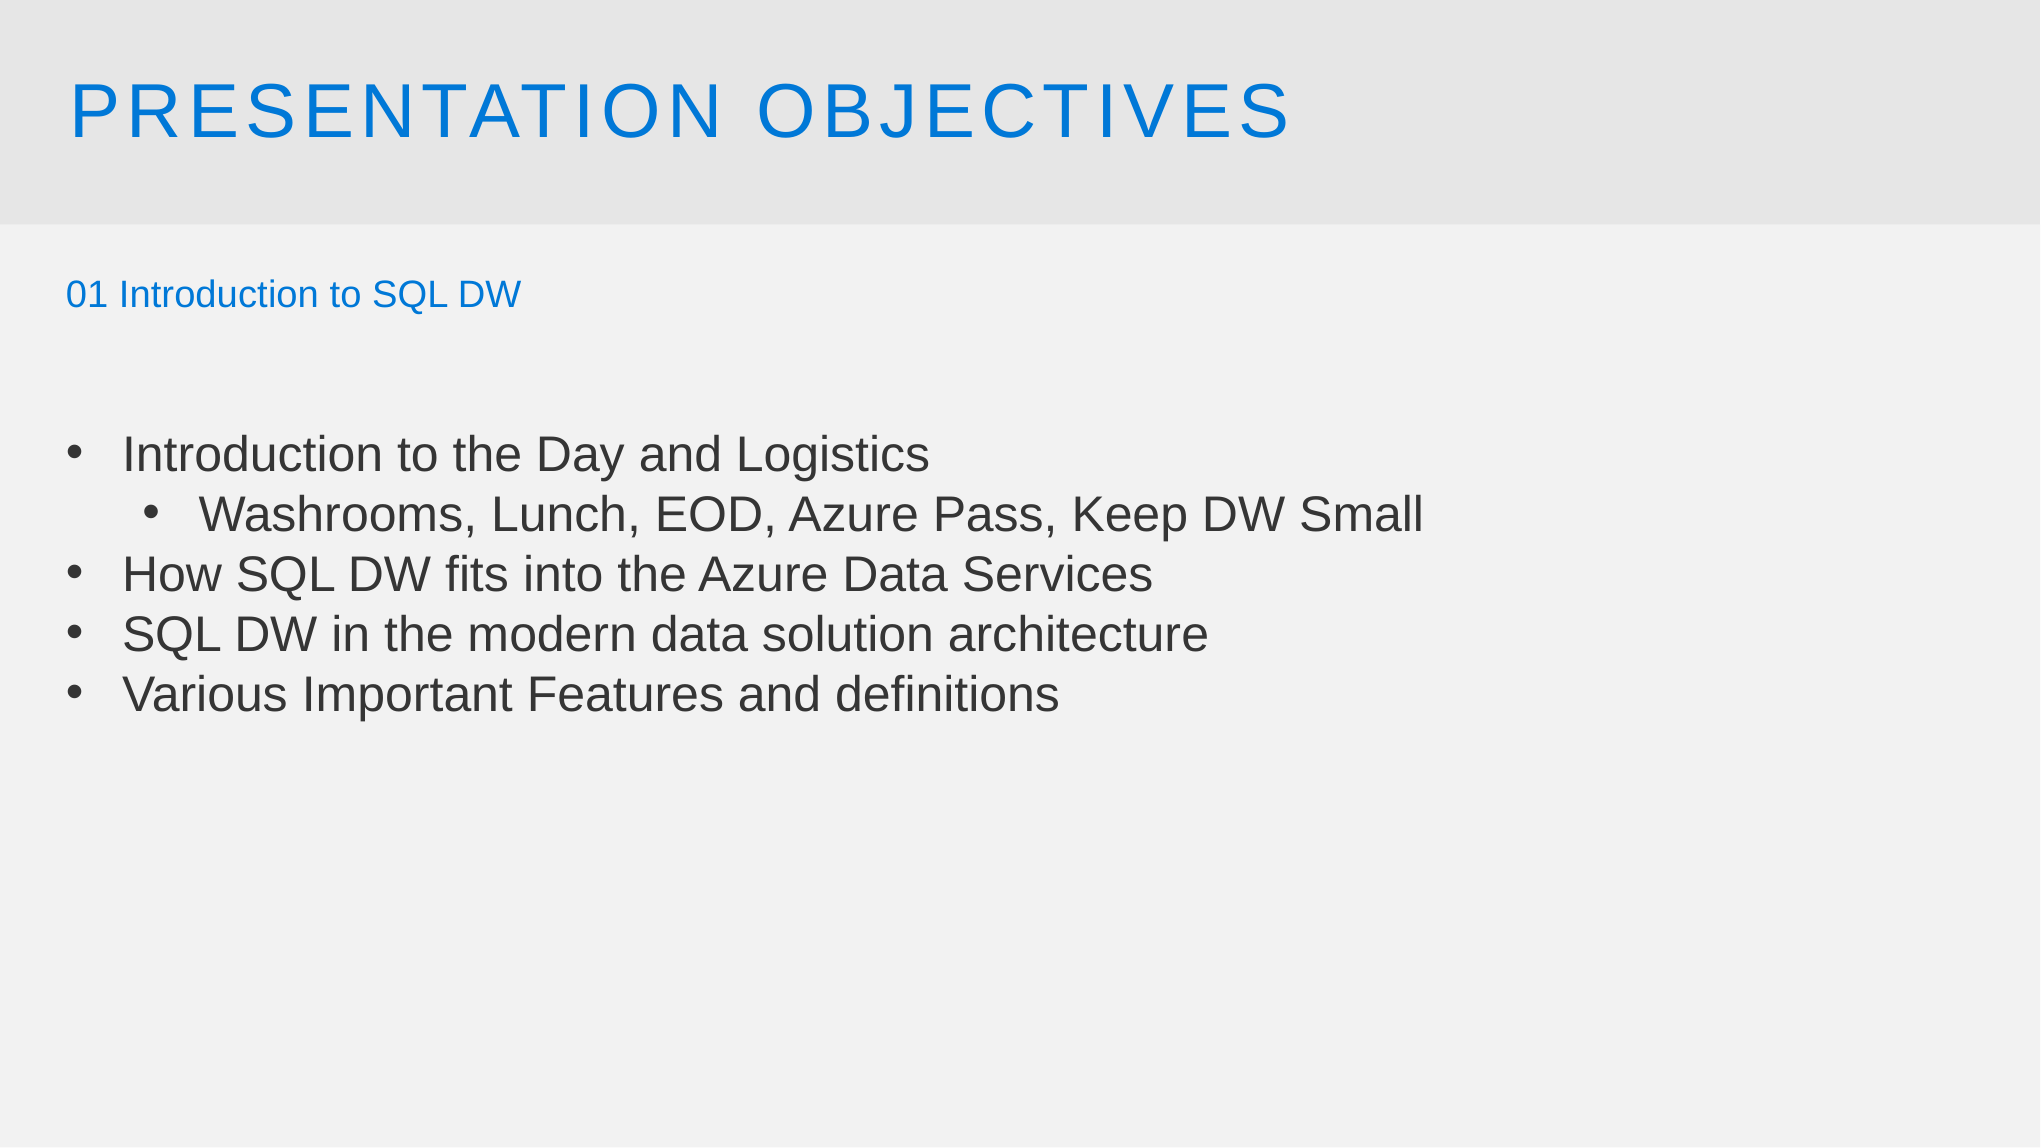

Presentation Objectives
01 Introduction to SQL DW

Introduction to the Day and Logistics
Washrooms, Lunch, EOD, Azure Pass, Keep DW Small
How SQL DW fits into the Azure Data Services
SQL DW in the modern data solution architecture
Various Important Features and definitions